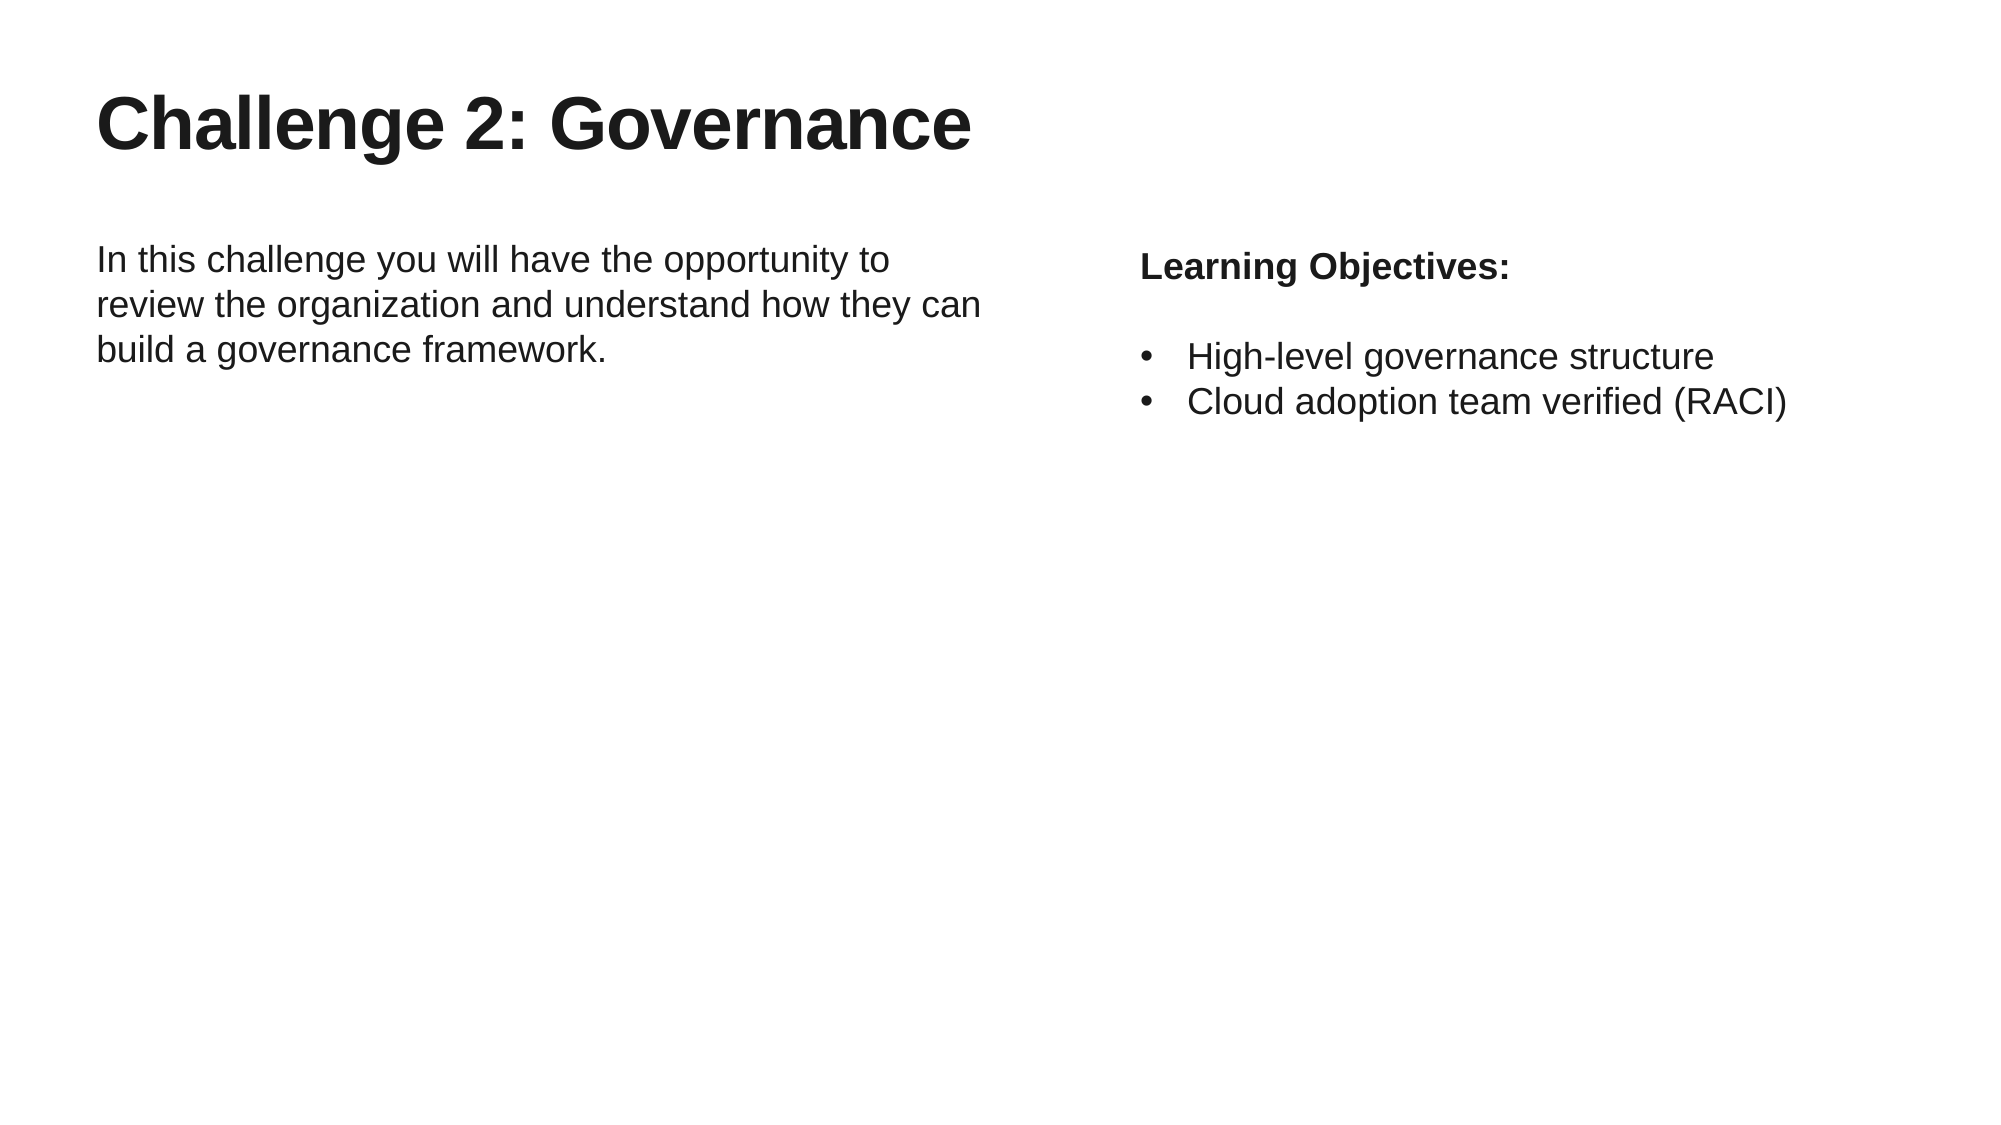

# Challenge 2: Governance
In this challenge you will have the opportunity to review the organization and understand how they can build a governance framework.
Learning Objectives:

High-level governance structure
Cloud adoption team verified (RACI)